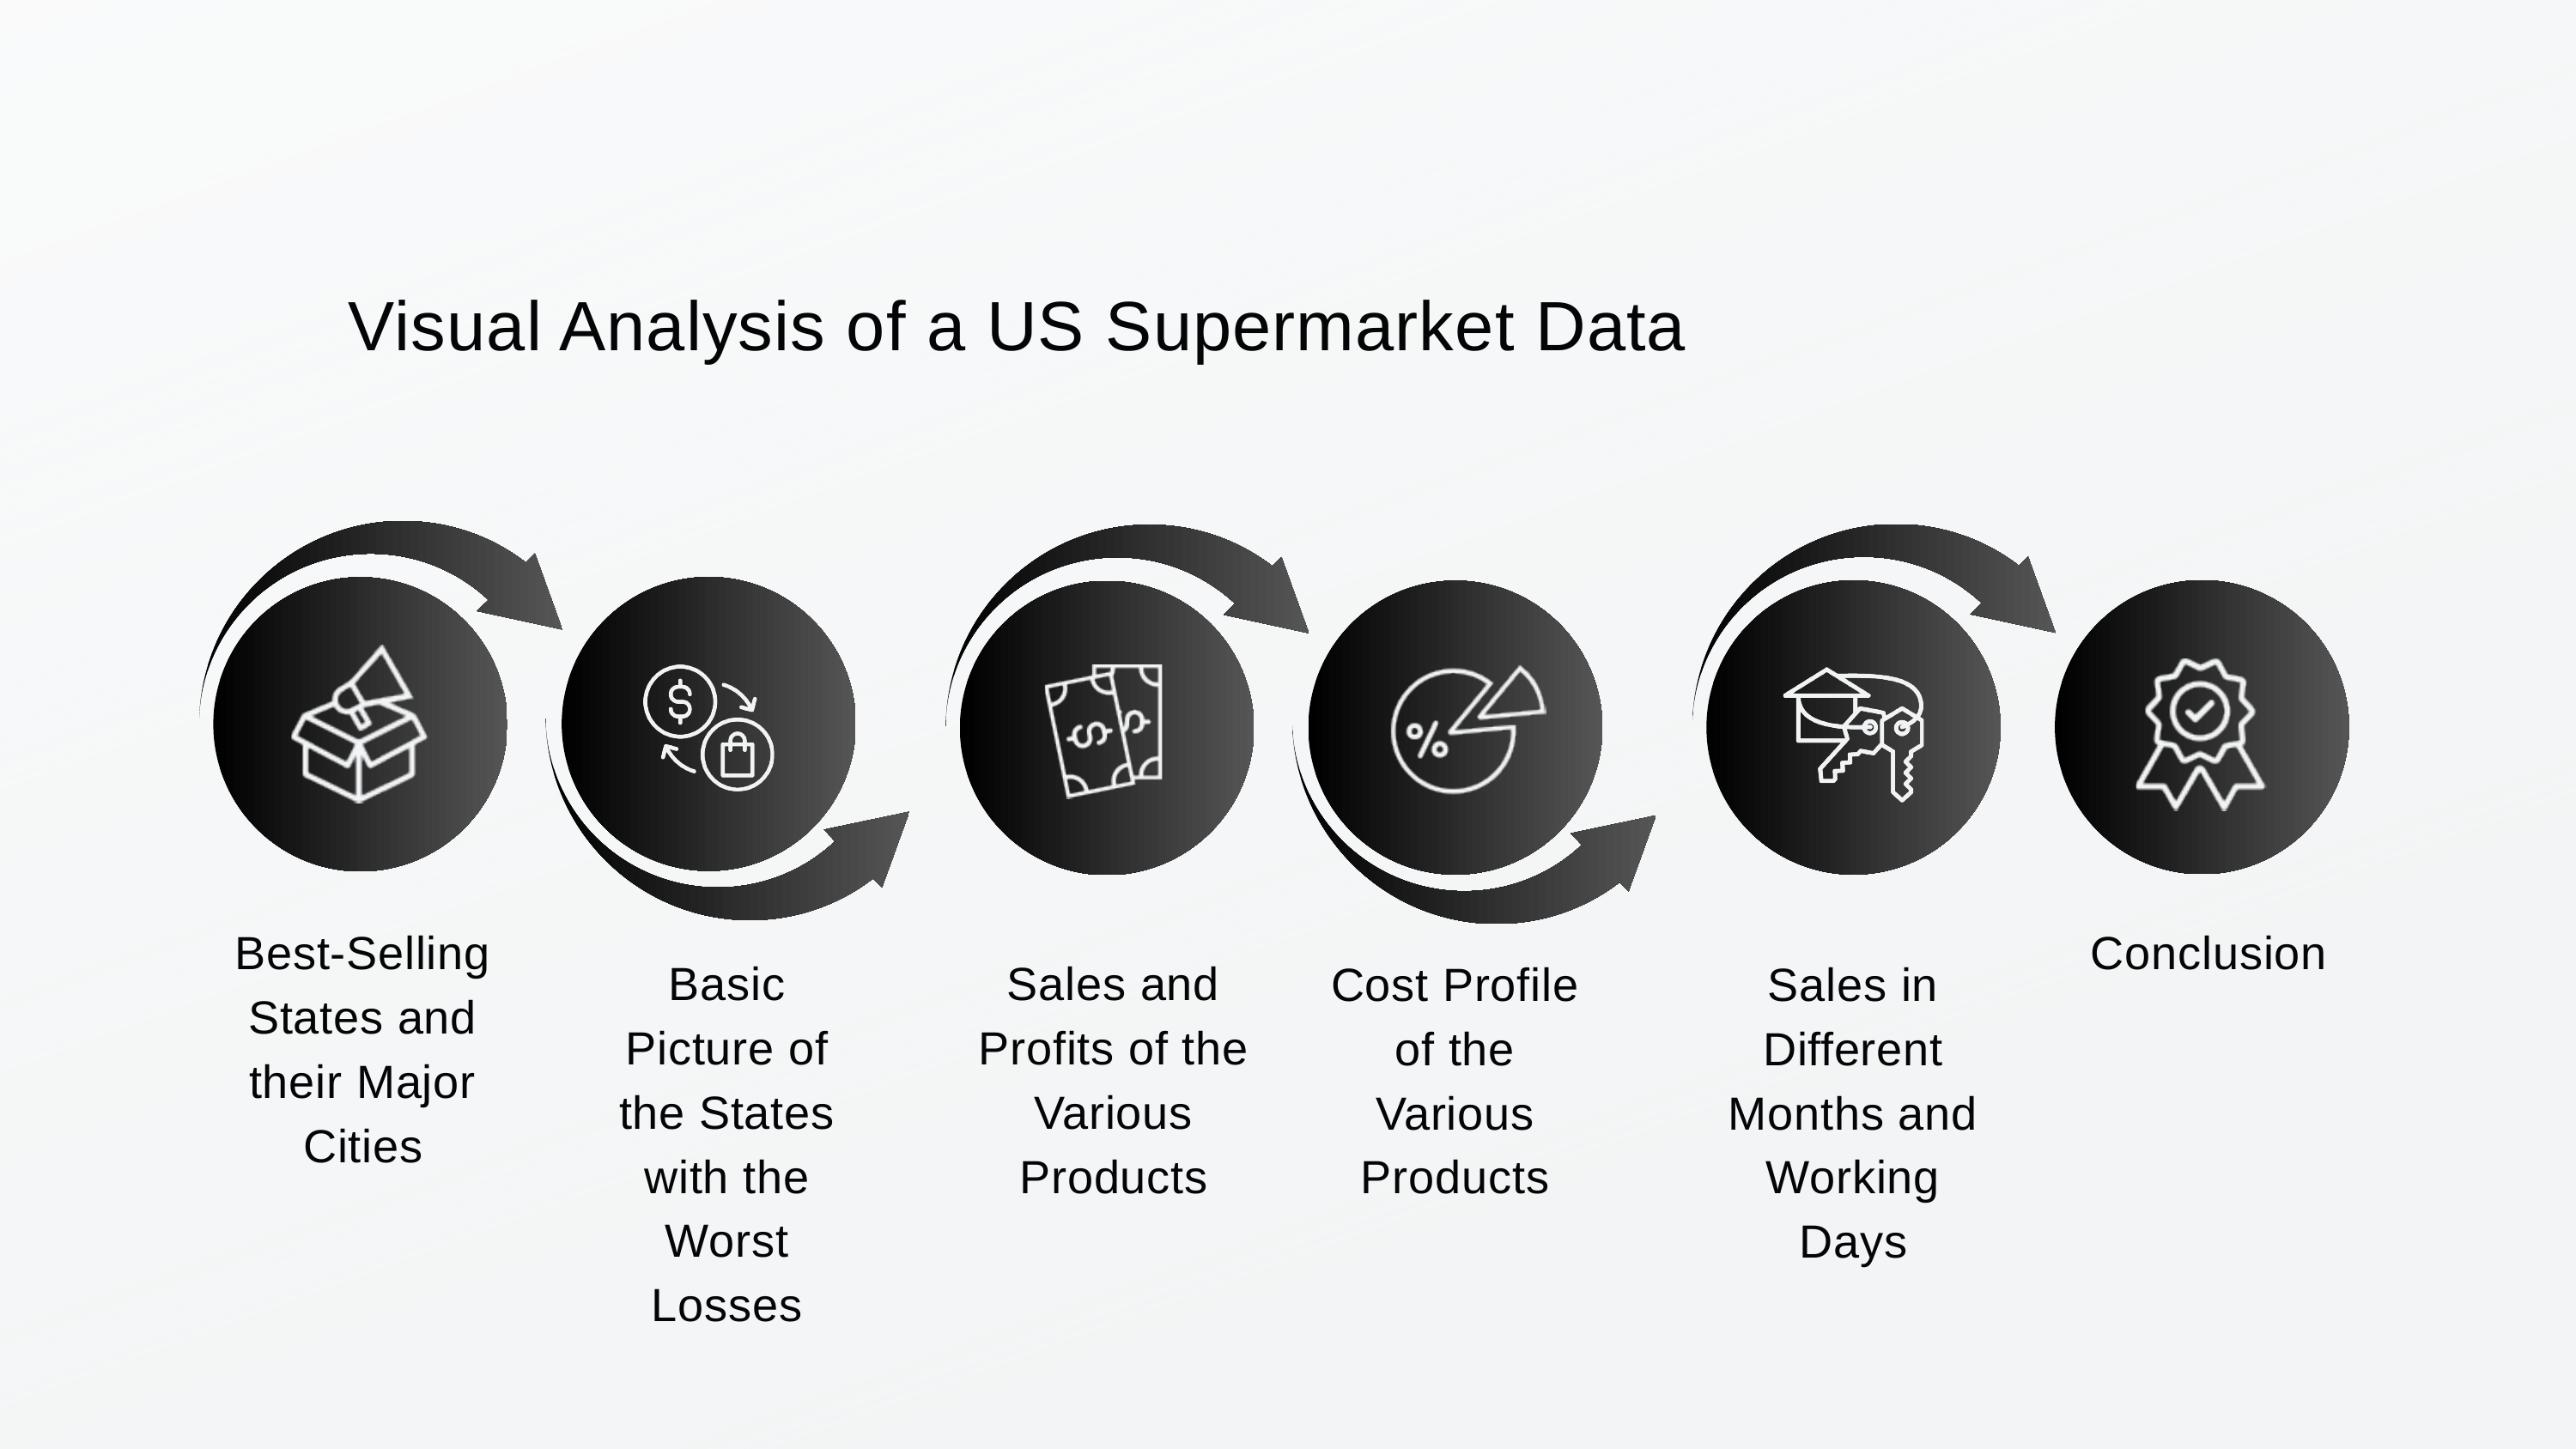

Visual Analysis of a US Supermarket Data

Best-Selling States and their Major Cities
Conclusion
Basic Picture of the States with the Worst Losses
Sales and Profits of the Various Products
Cost Profile of the Various Products
Sales in Different Months and Working Days